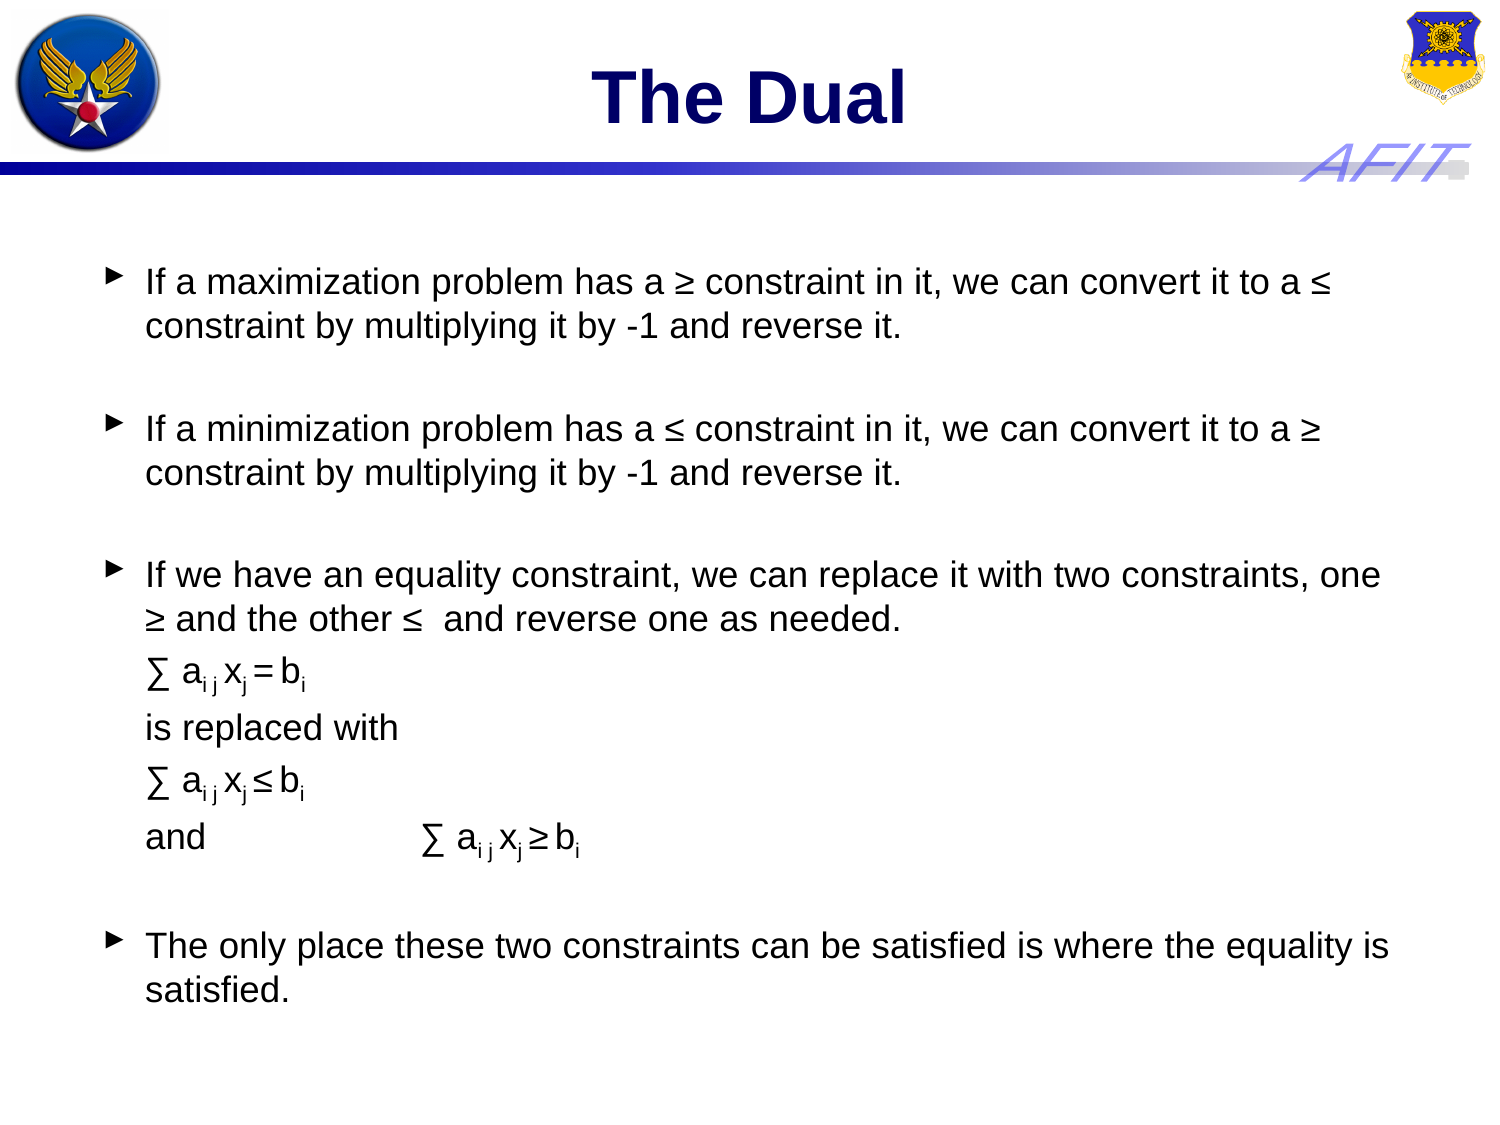

# The Dual
If a maximization problem has a ≥ constraint in it, we can convert it to a ≤ constraint by multiplying it by -1 and reverse it.

If a minimization problem has a ≤ constraint in it, we can convert it to a ≥ constraint by multiplying it by -1 and reverse it.

If we have an equality constraint, we can replace it with two constraints, one ≥ and the other ≤  and reverse one as needed.
					∑ ai j xj = bi
	is replaced with
					∑ ai j xj ≤ bi
	and 			              ∑ ai j xj ≥ bi

The only place these two constraints can be satisfied is where the equality is satisfied.